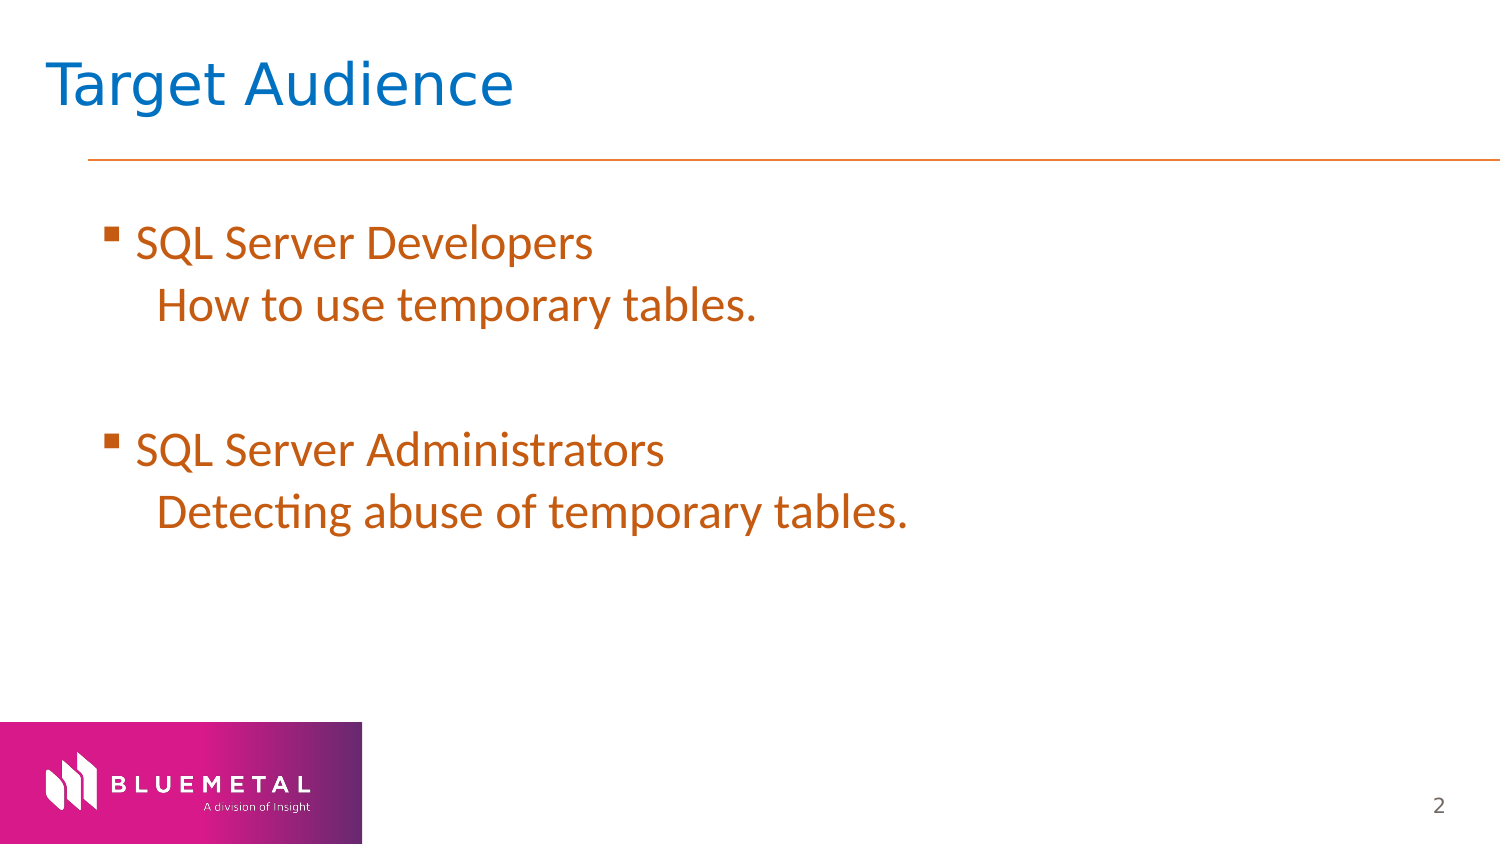

# Target Audience

SQL Server Developers
How to use temporary tables.

SQL Server Administrators
Detecting abuse of temporary tables.